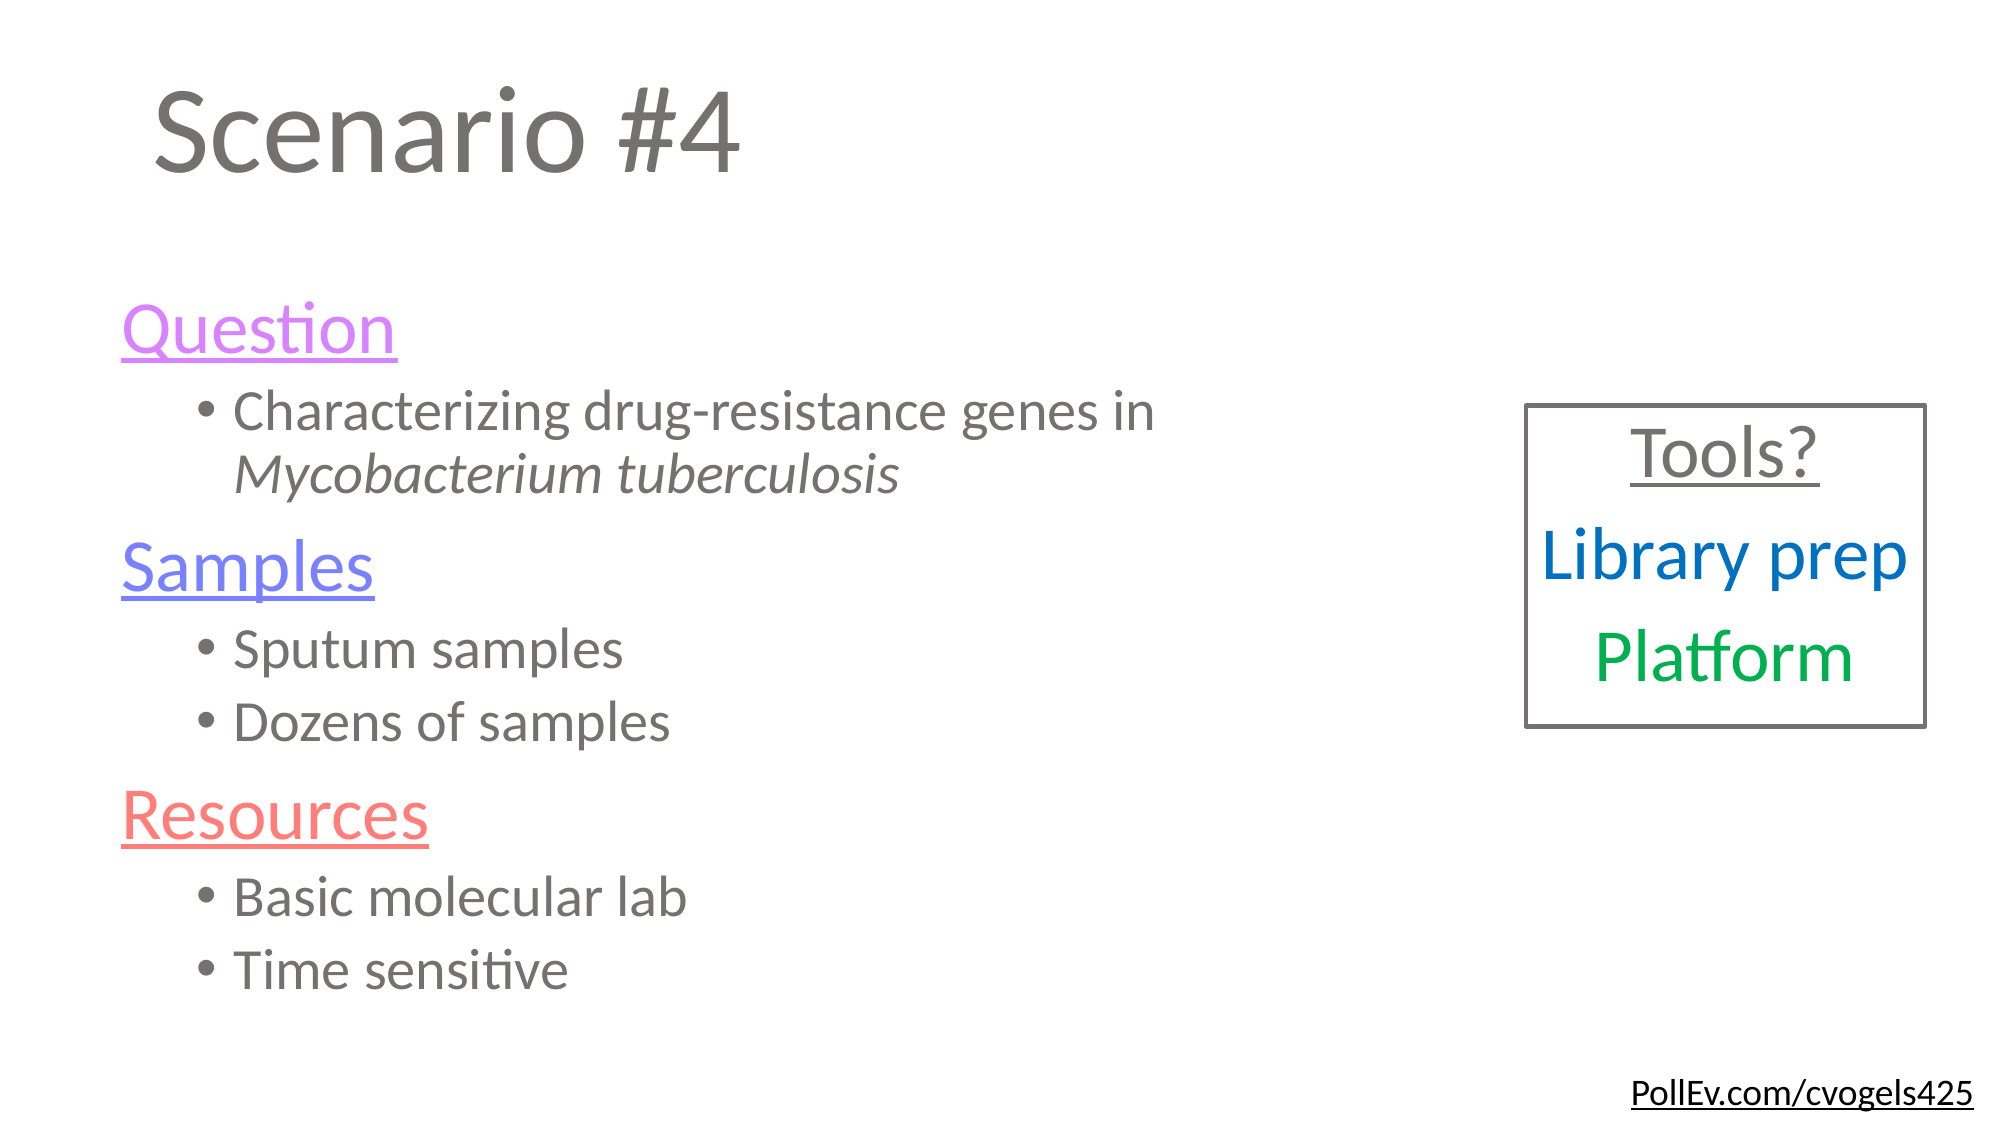

# Scenario #4
Question
Characterizing drug-resistance genes in Mycobacterium tuberculosis
Samples
Sputum samples
Dozens of samples
Resources
Basic molecular lab
Time sensitive

Tools?
Library prep
Platform

PollEv.com/cvogels425